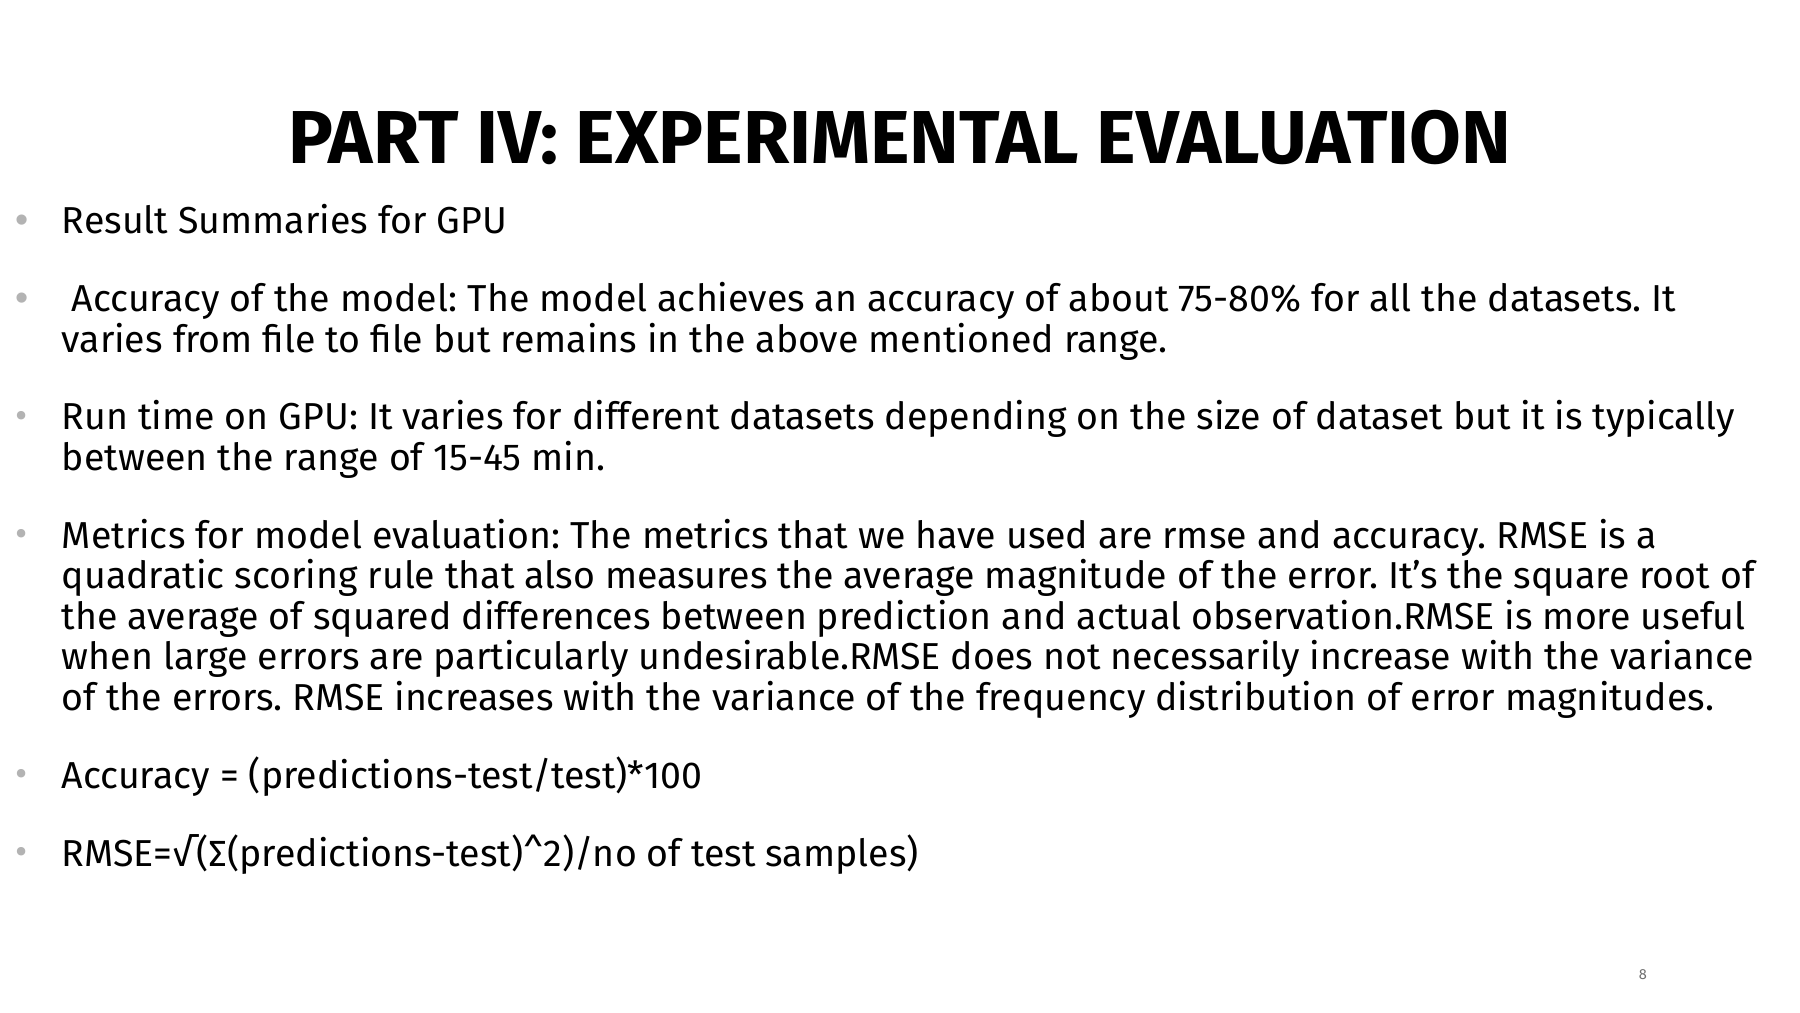

# PART IV: EXPERIMENTAL EVALUATION
Result Summaries for GPU
 Accuracy of the model: The model achieves an accuracy of about 75-80% for all the datasets. It varies from file to file but remains in the above mentioned range.
Run time on GPU: It varies for different datasets depending on the size of dataset but it is typically between the range of 15-45 min.
Metrics for model evaluation: The metrics that we have used are rmse and accuracy. RMSE is a quadratic scoring rule that also measures the average magnitude of the error. It’s the square root of the average of squared differences between prediction and actual observation.RMSE is more useful when large errors are particularly undesirable.RMSE does not necessarily increase with the variance of the errors. RMSE increases with the variance of the frequency distribution of error magnitudes.
Accuracy = (predictions-test/test)*100
RMSE=√(∑(predictions-test)^2)/no of test samples)